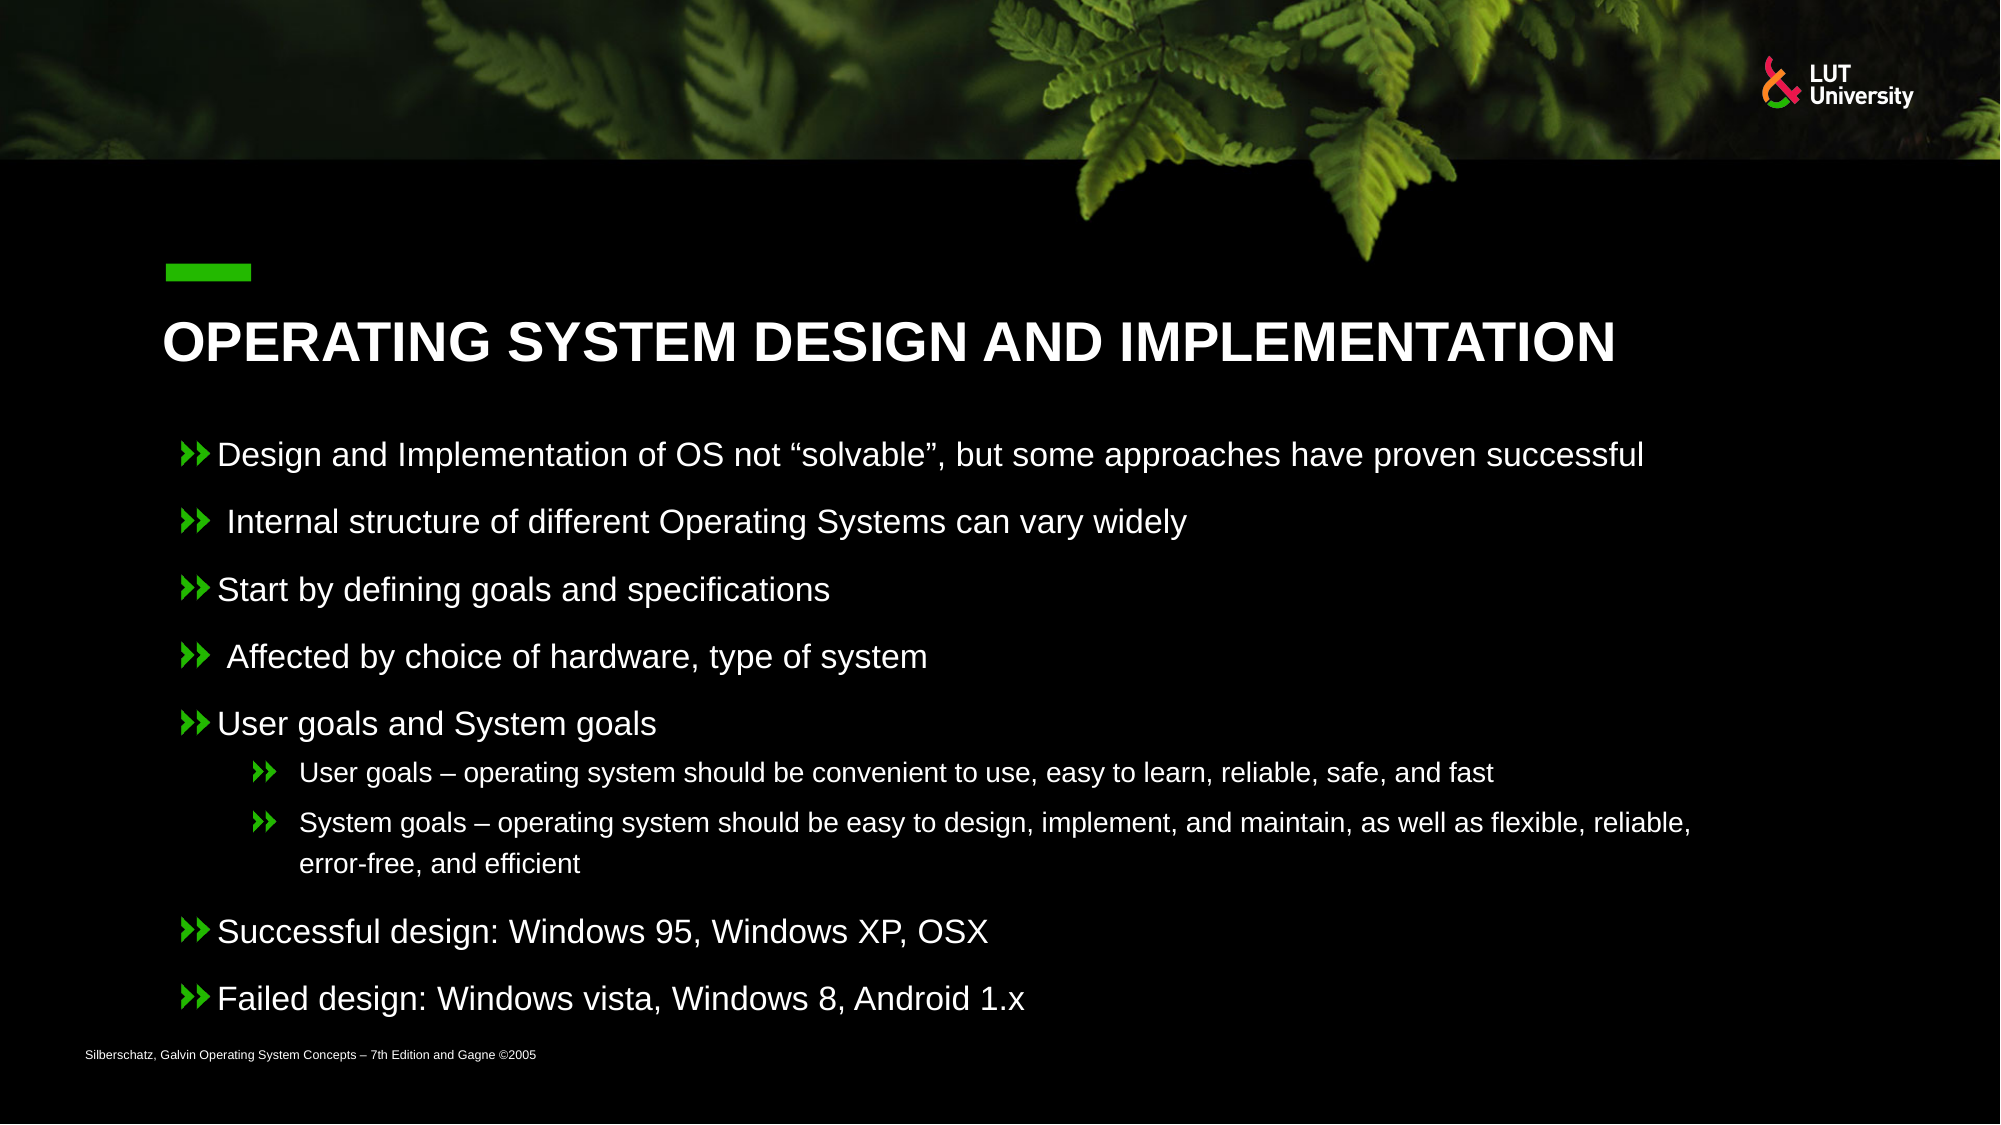

# Operating System Design and Implementation
Design and Implementation of OS not “solvable”, but some approaches have proven successful
 Internal structure of different Operating Systems can vary widely
Start by defining goals and specifications
 Affected by choice of hardware, type of system
User goals and System goals
User goals – operating system should be convenient to use, easy to learn, reliable, safe, and fast
System goals – operating system should be easy to design, implement, and maintain, as well as flexible, reliable, error-free, and efficient
Successful design: Windows 95, Windows XP, OSX
Failed design: Windows vista, Windows 8, Android 1.x
Silberschatz, Galvin Operating System Concepts – 7th Edition and Gagne ©2005